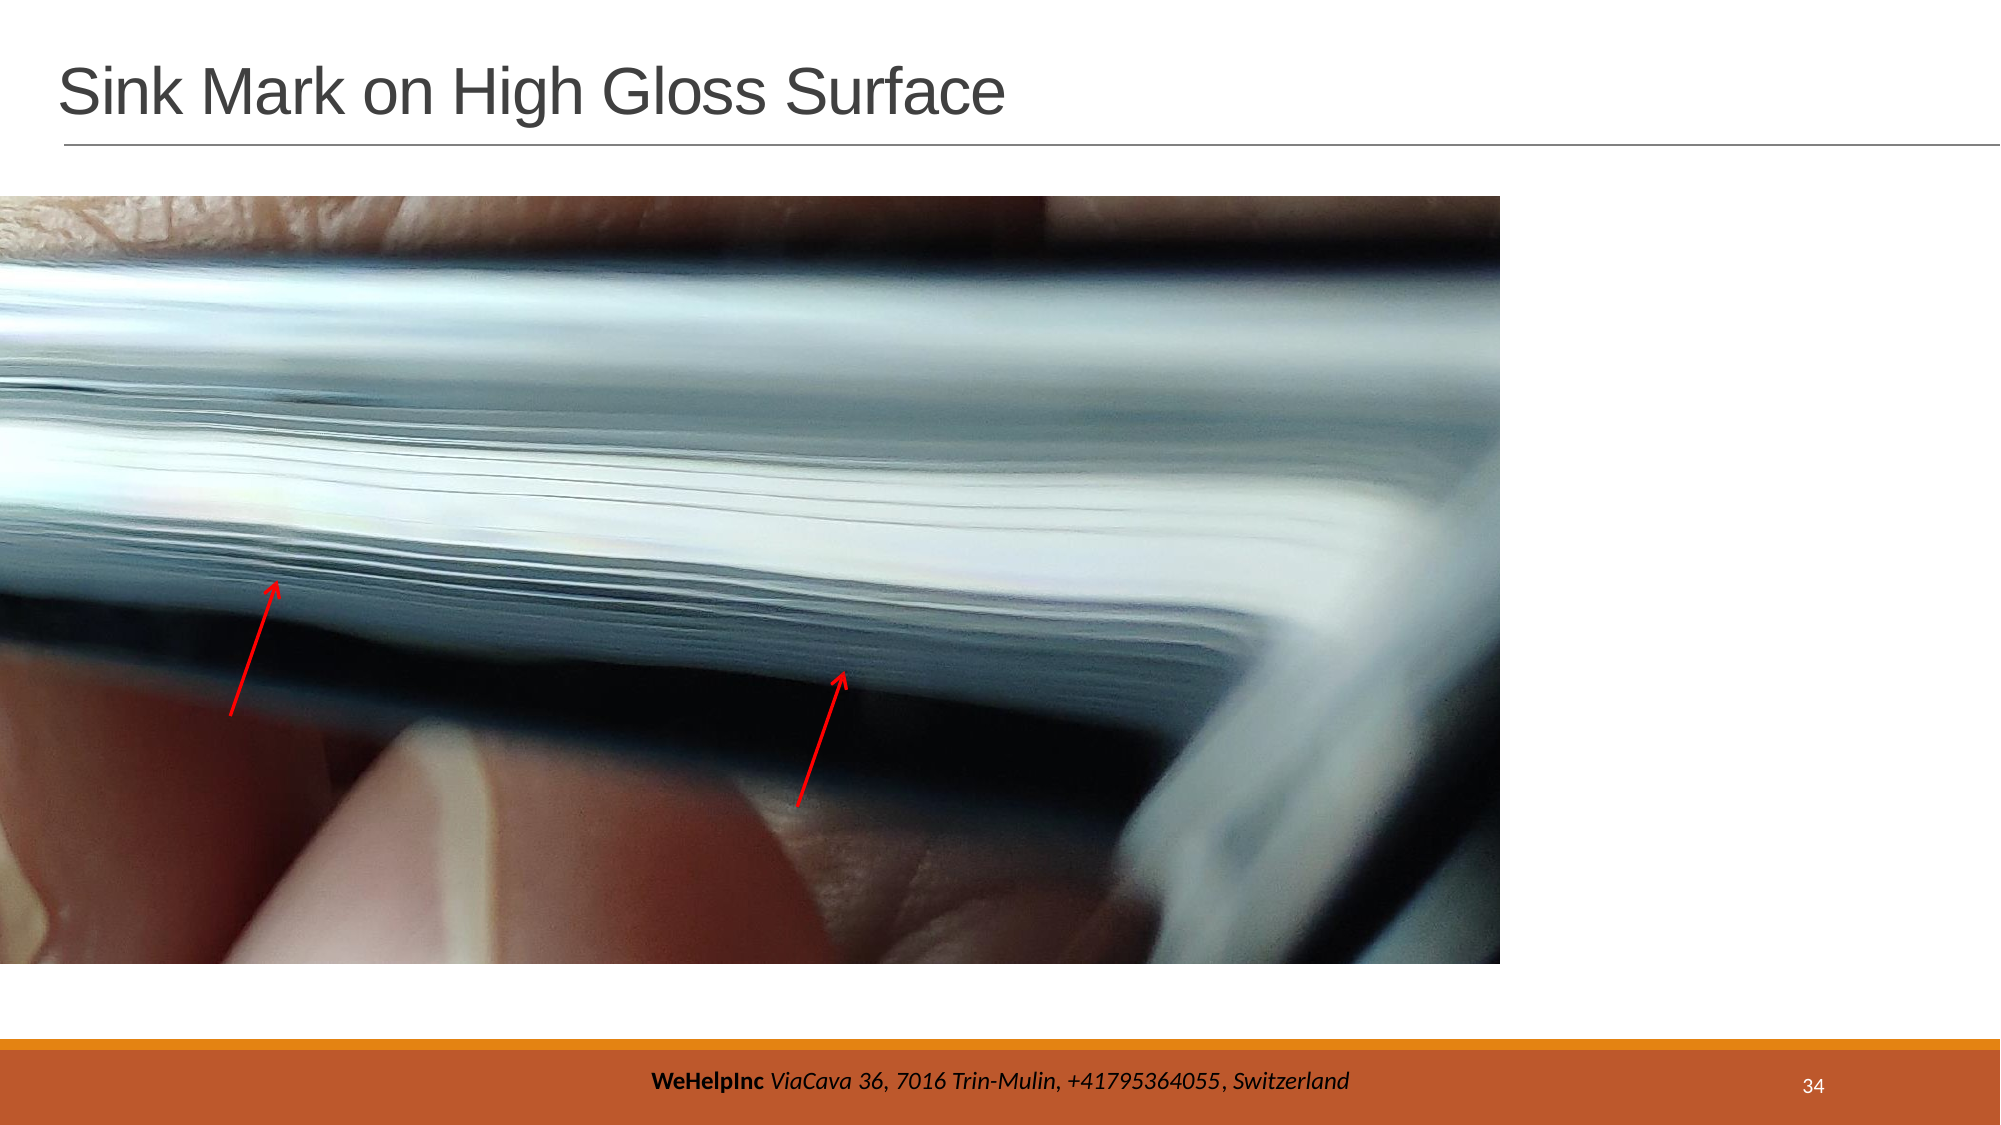

# Sink Mark on High Gloss Surface

34